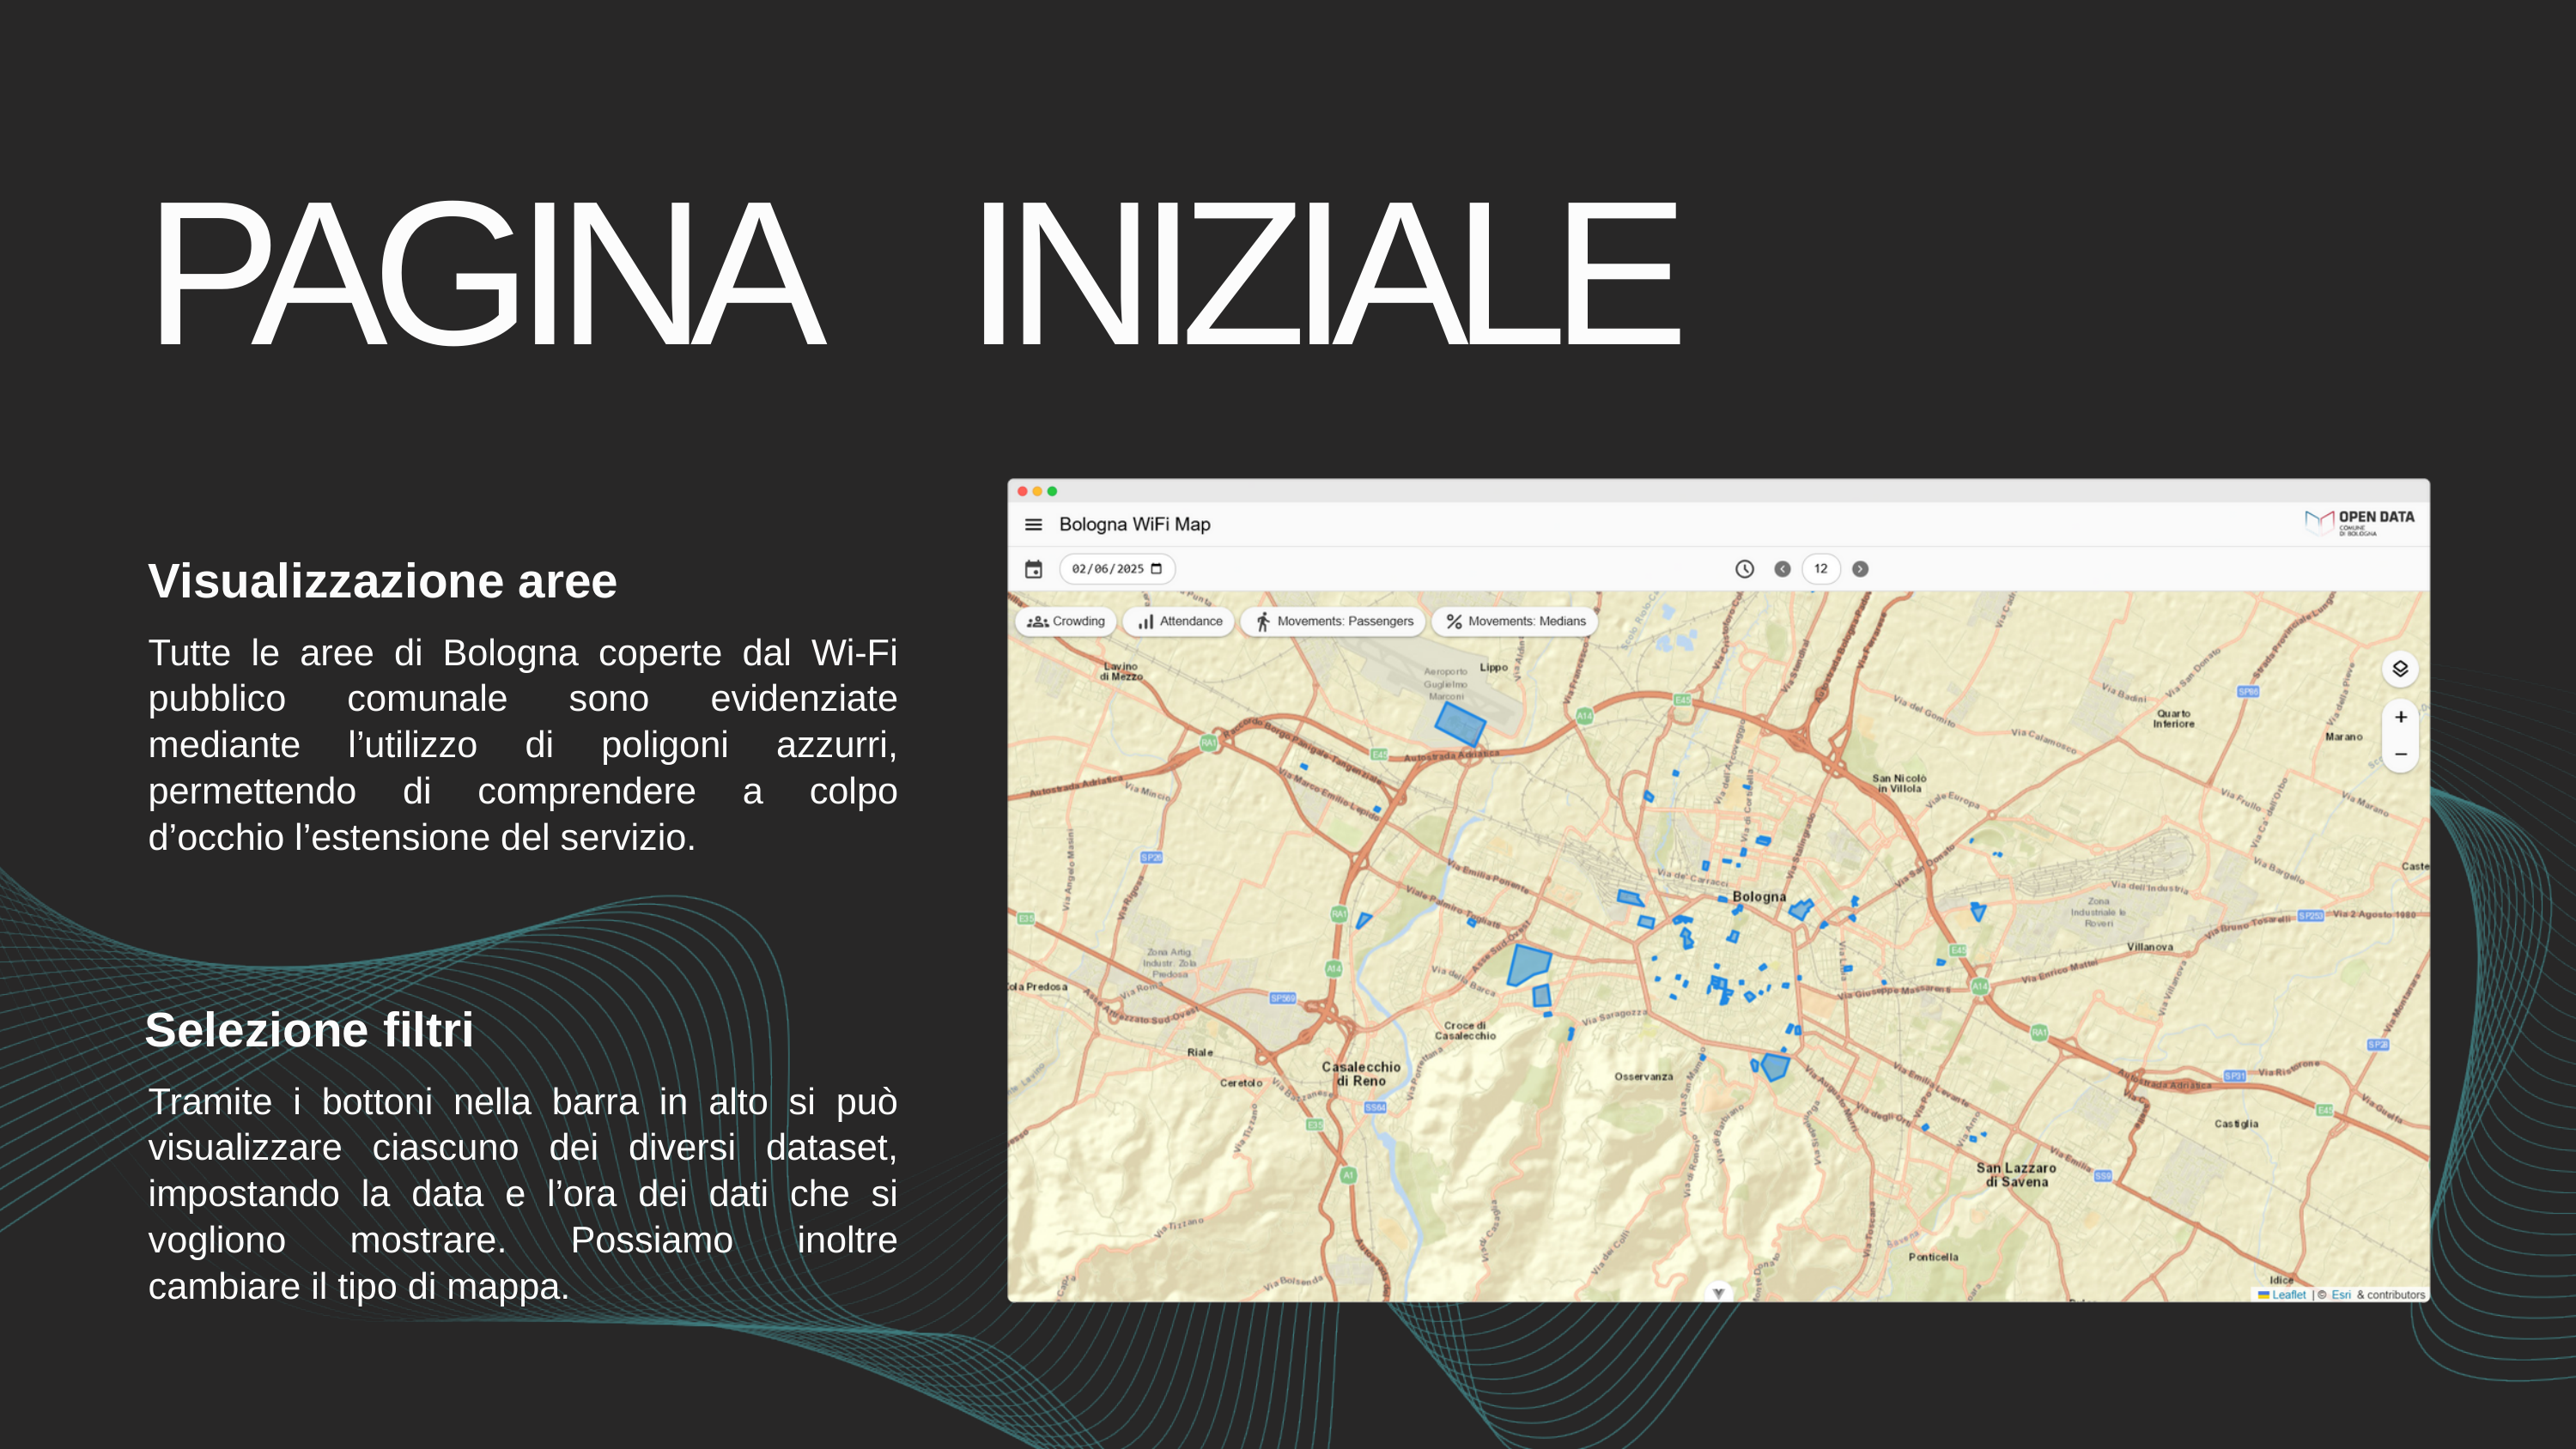

PAGINA    INIZIALE

Visualizzazione aree

Tutte le aree di Bologna coperte dal Wi-Fi pubblico comunale sono evidenziate mediante l’utilizzo di poligoni azzurri, permettendo di comprendere a colpo d’occhio l’estensione del servizio.
Selezione filtri
Tramite i bottoni nella barra in alto si può visualizzare ciascuno dei diversi dataset, impostando la data e l’ora dei dati che si vogliono mostrare. Possiamo inoltre cambiare il tipo di mappa.